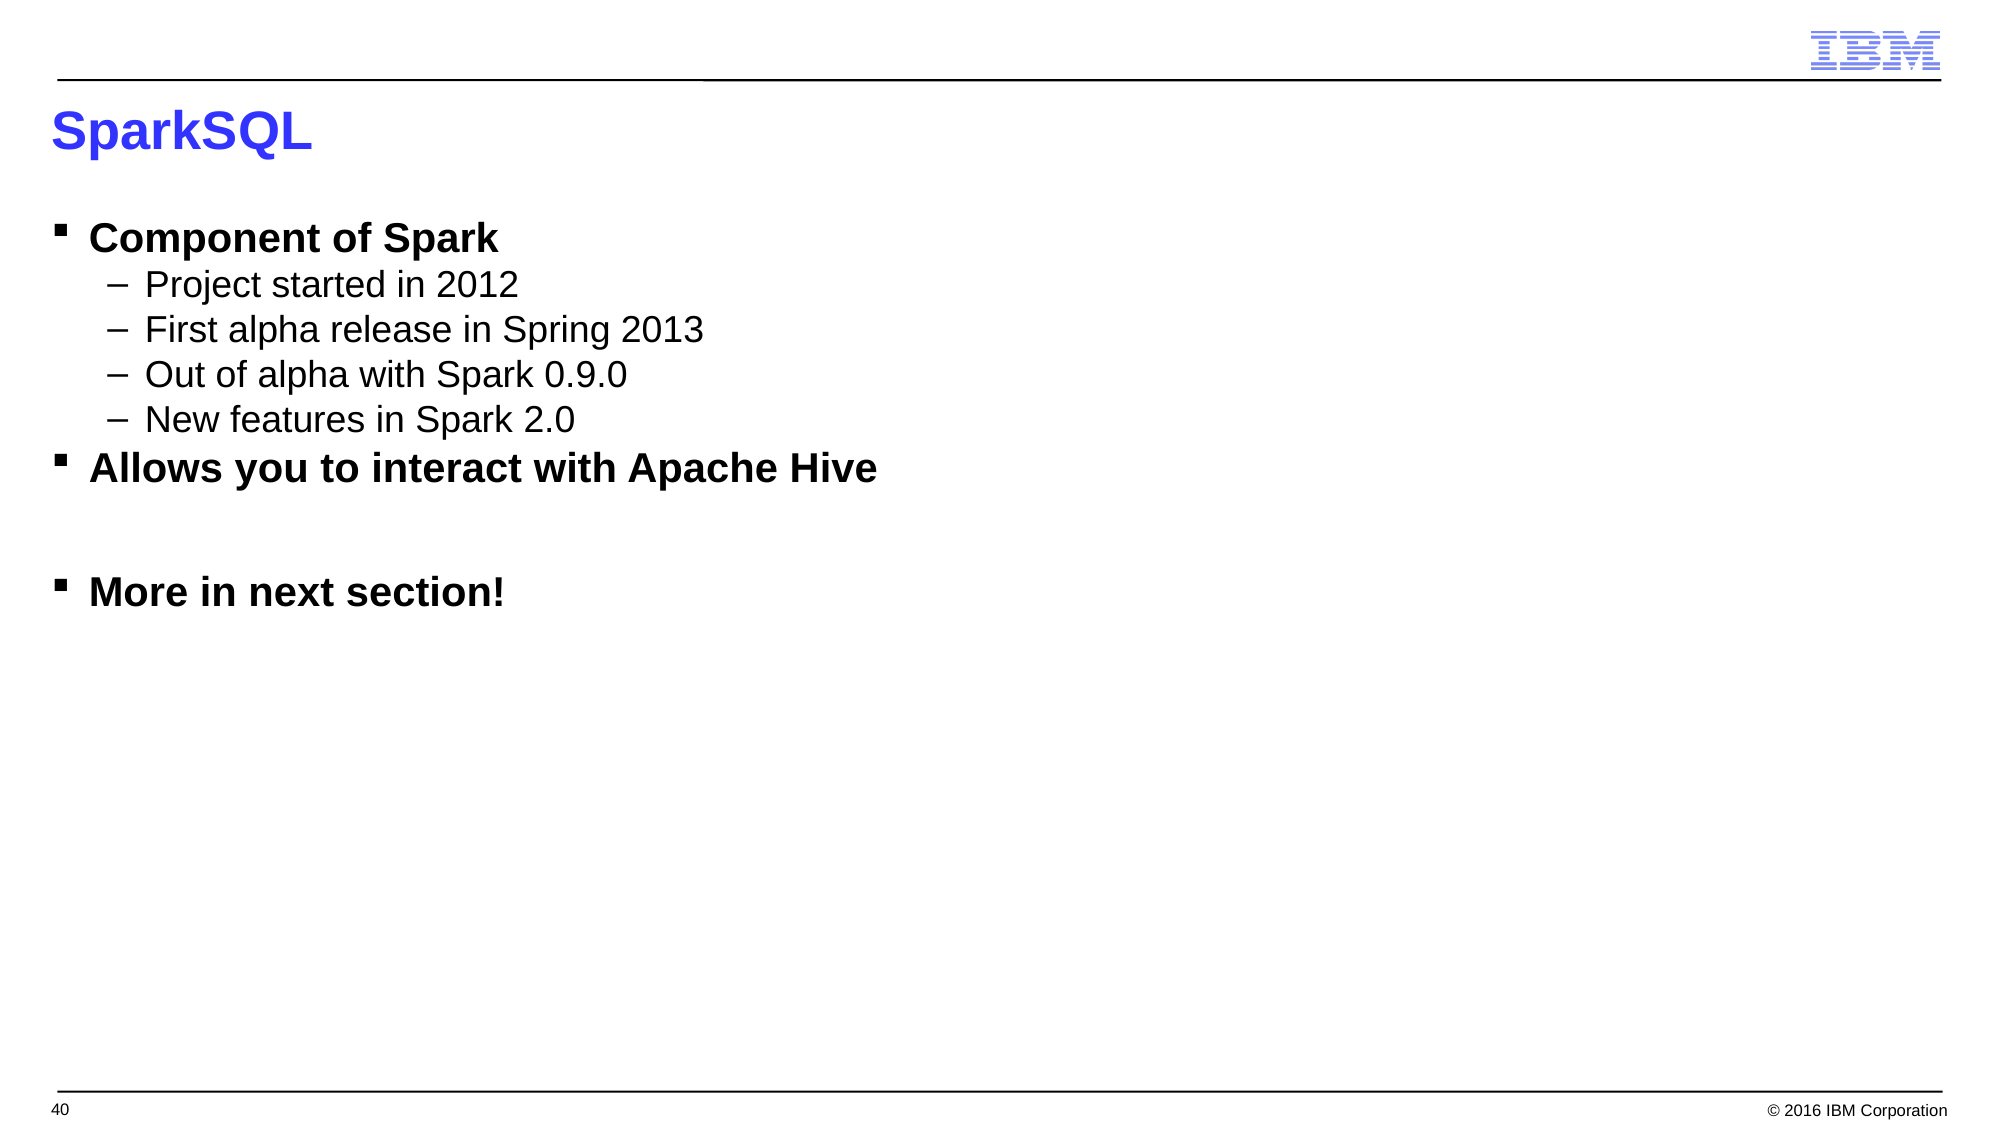

# SparkSQL
Component of Spark
Project started in 2012
First alpha release in Spring 2013
Out of alpha with Spark 0.9.0
New features in Spark 2.0
Allows you to interact with Apache Hive

More in next section!